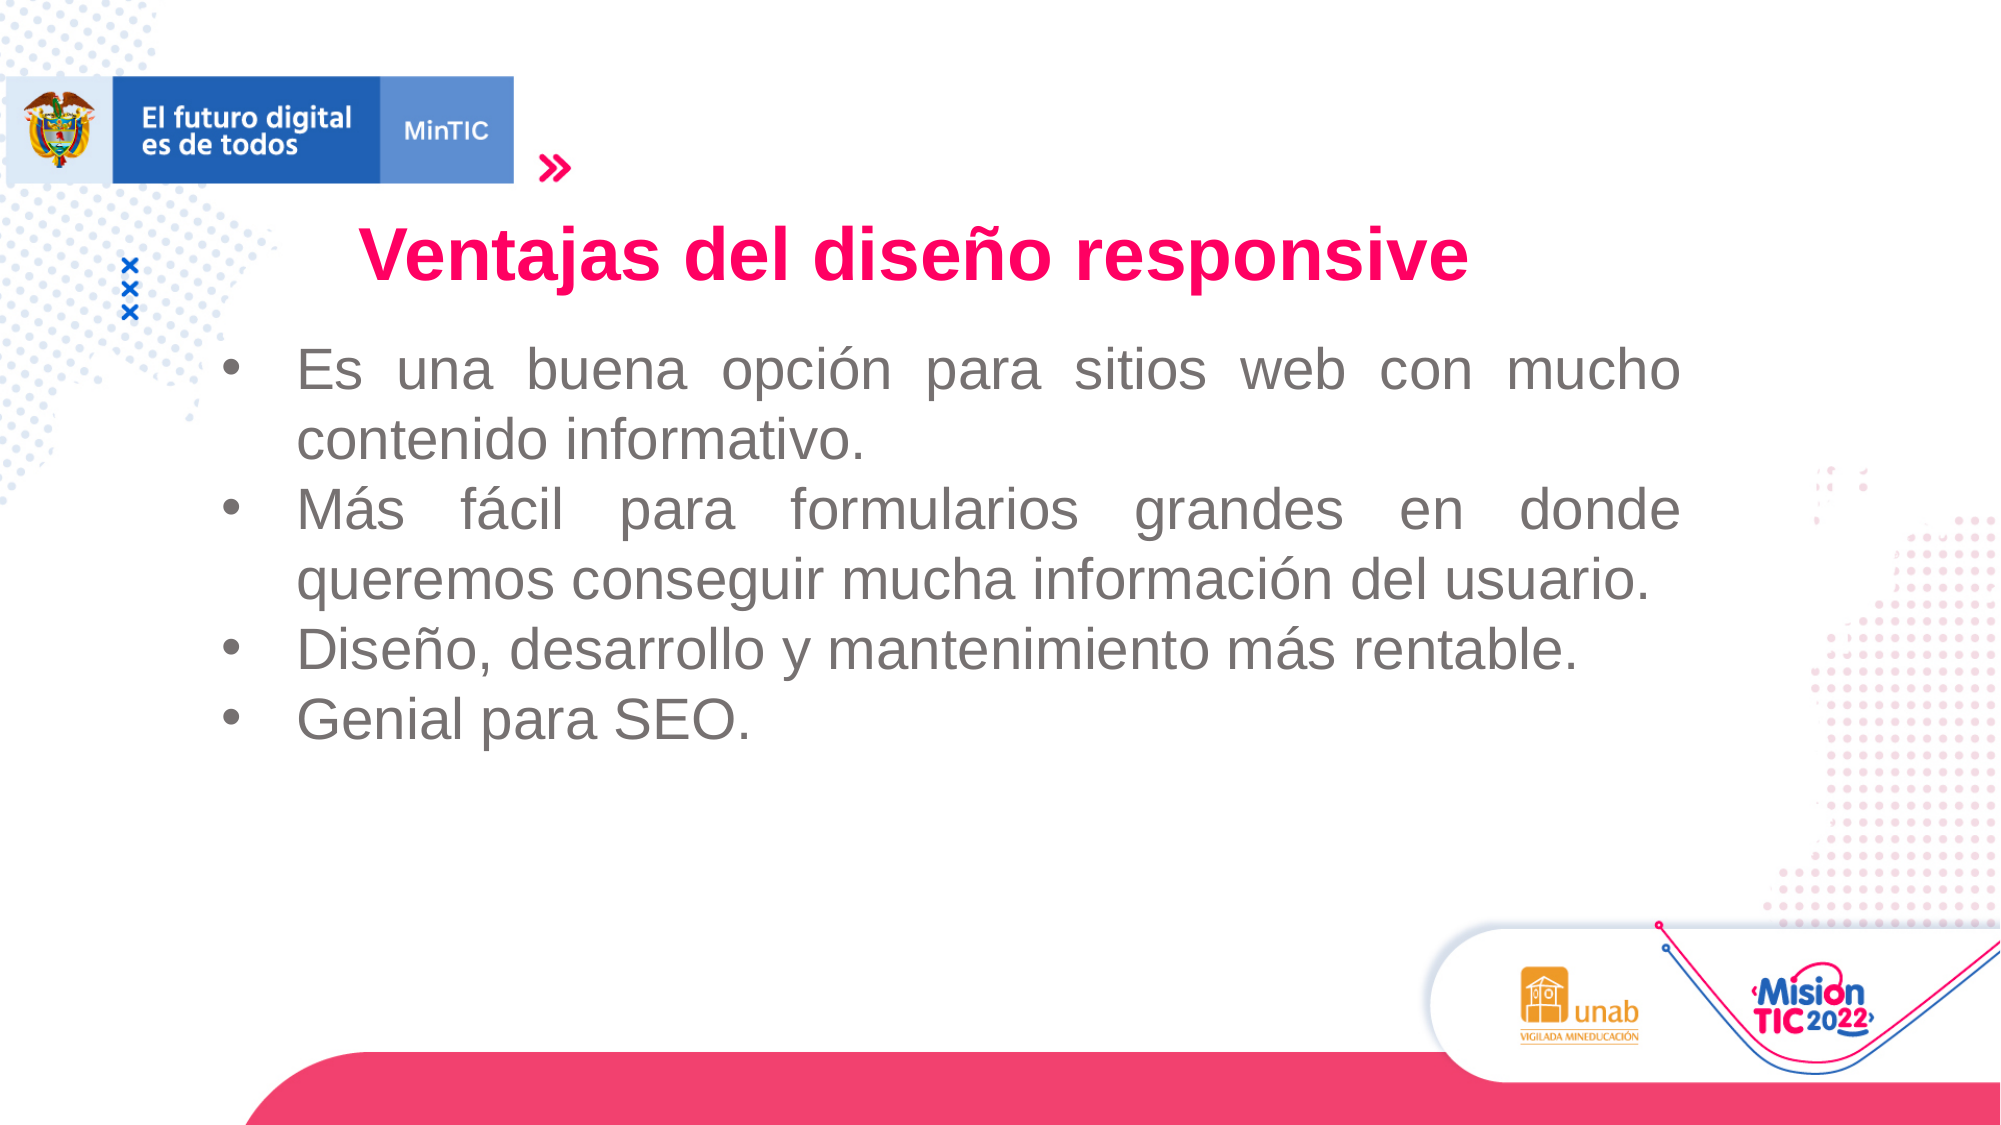

Ventajas del diseño responsive
Es una buena opción para sitios web con mucho contenido informativo.
Más fácil para formularios grandes en donde queremos conseguir mucha información del usuario.
Diseño, desarrollo y mantenimiento más rentable.
Genial para SEO.